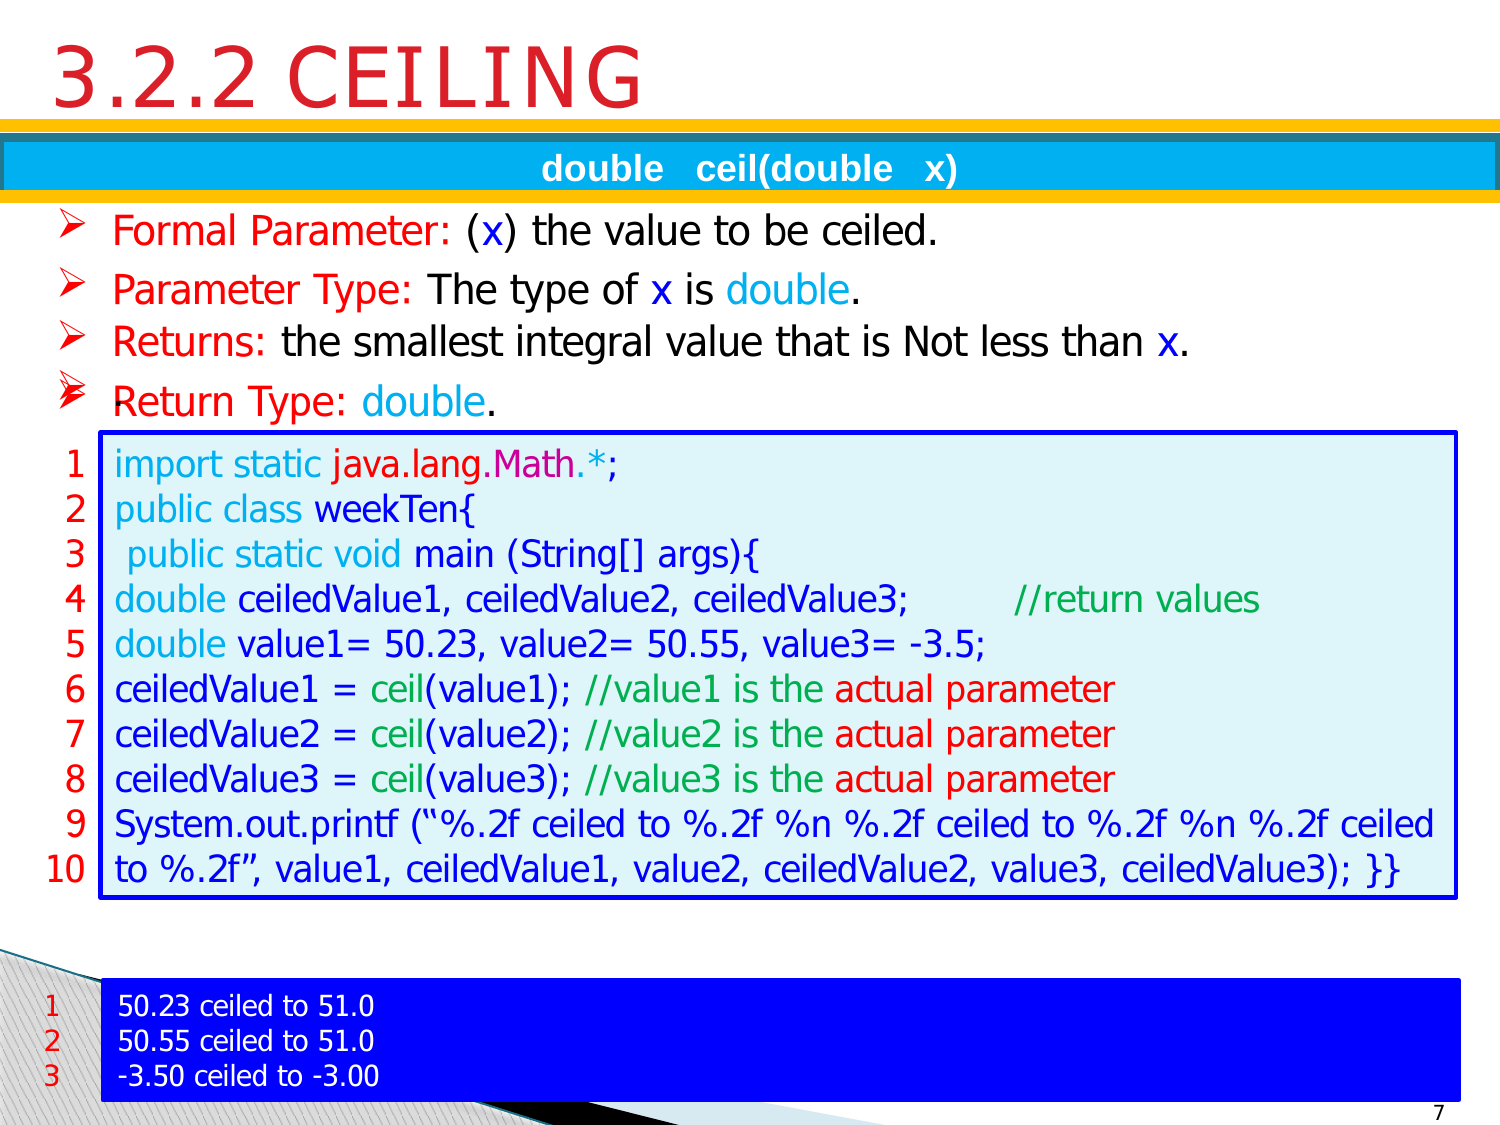

# 3.2.2 CEILING
double   ceil(double   x)
Formal Parameter: (x) the value to be ceiled.
Parameter Type: The type of x is double.
Returns: the smallest integral value that is Not less than x.
.
Return Type: double.
1
2
3
4
5
6
7
8
9
10
import static java.lang.Math.*;
public class weekTen{
 public static void main (String[] args){
double ceiledValue1, ceiledValue2, ceiledValue3;	//return values
double value1= 50.23, value2= 50.55, value3= -3.5;
ceiledValue1 = ceil(value1); //value1 is the actual parameter
ceiledValue2 = ceil(value2); //value2 is the actual parameter
ceiledValue3 = ceil(value3); //value3 is the actual parameter
System.out.printf (“%.2f ceiled to %.2f %n %.2f ceiled to %.2f %n %.2f ceiled to %.2f”, value1, ceiledValue1, value2, ceiledValue2, value3, ceiledValue3); }}
1
2
3
50.23 ceiled to 51.0
50.55 ceiled to 51.0
-3.50 ceiled to -3.00
447